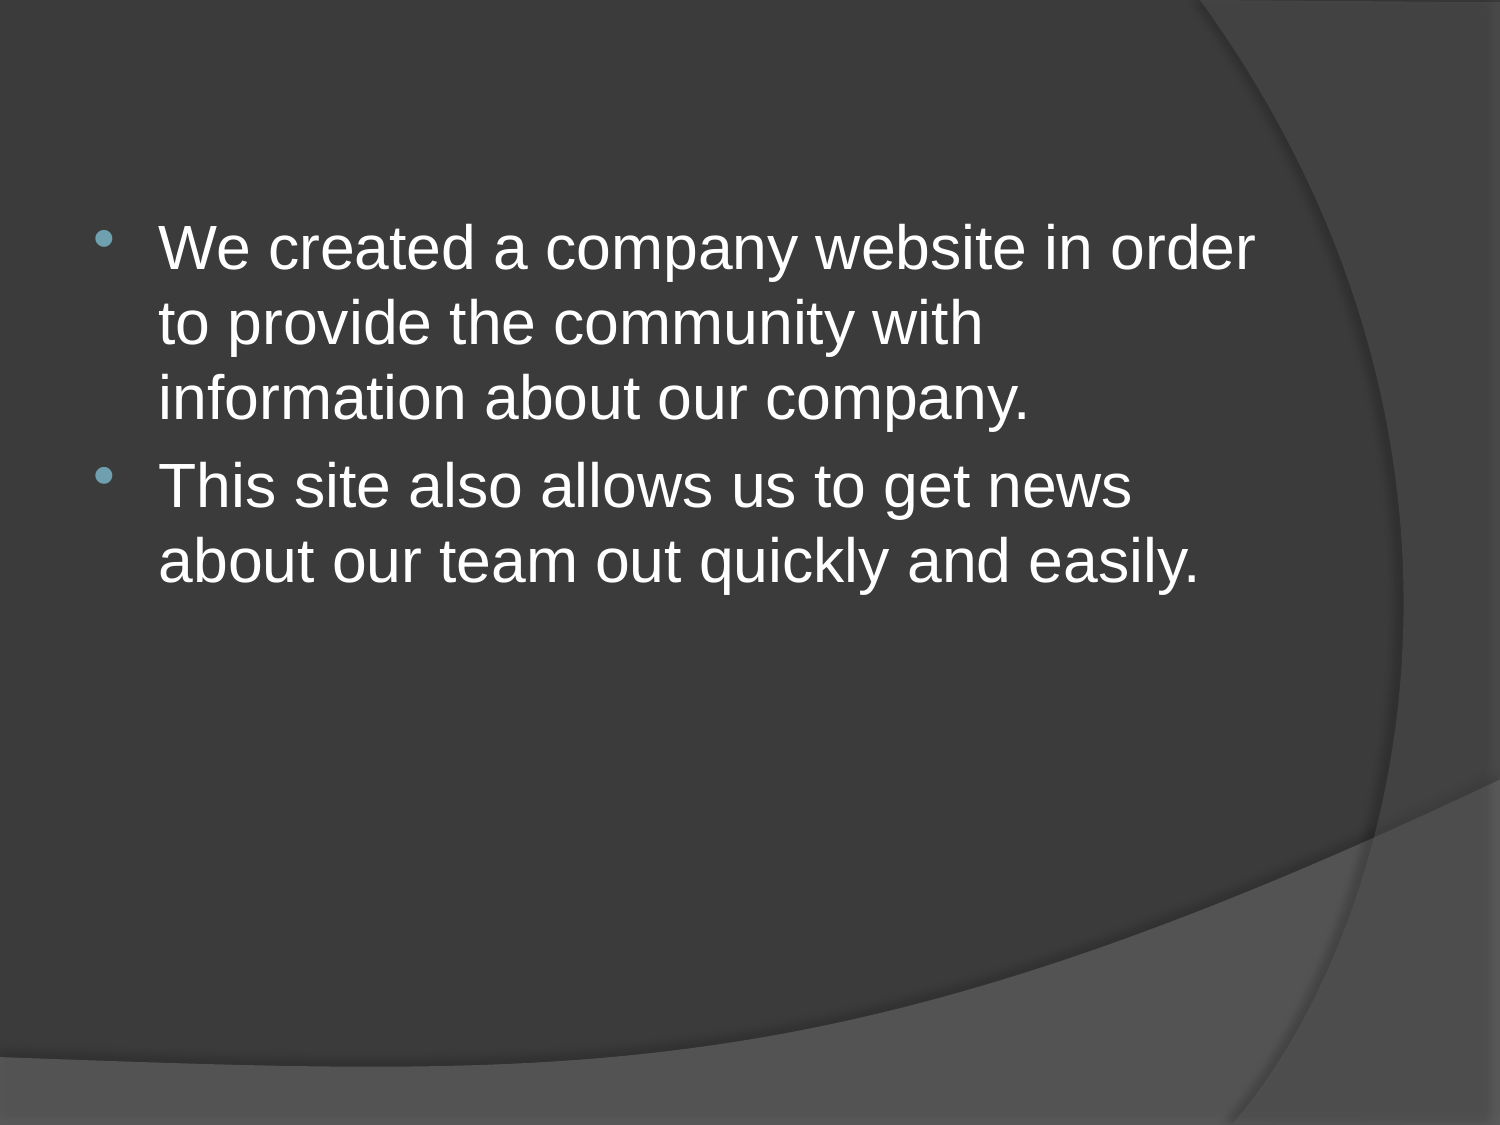

We created a company website in order to provide the community with information about our company.
This site also allows us to get news about our team out quickly and easily.